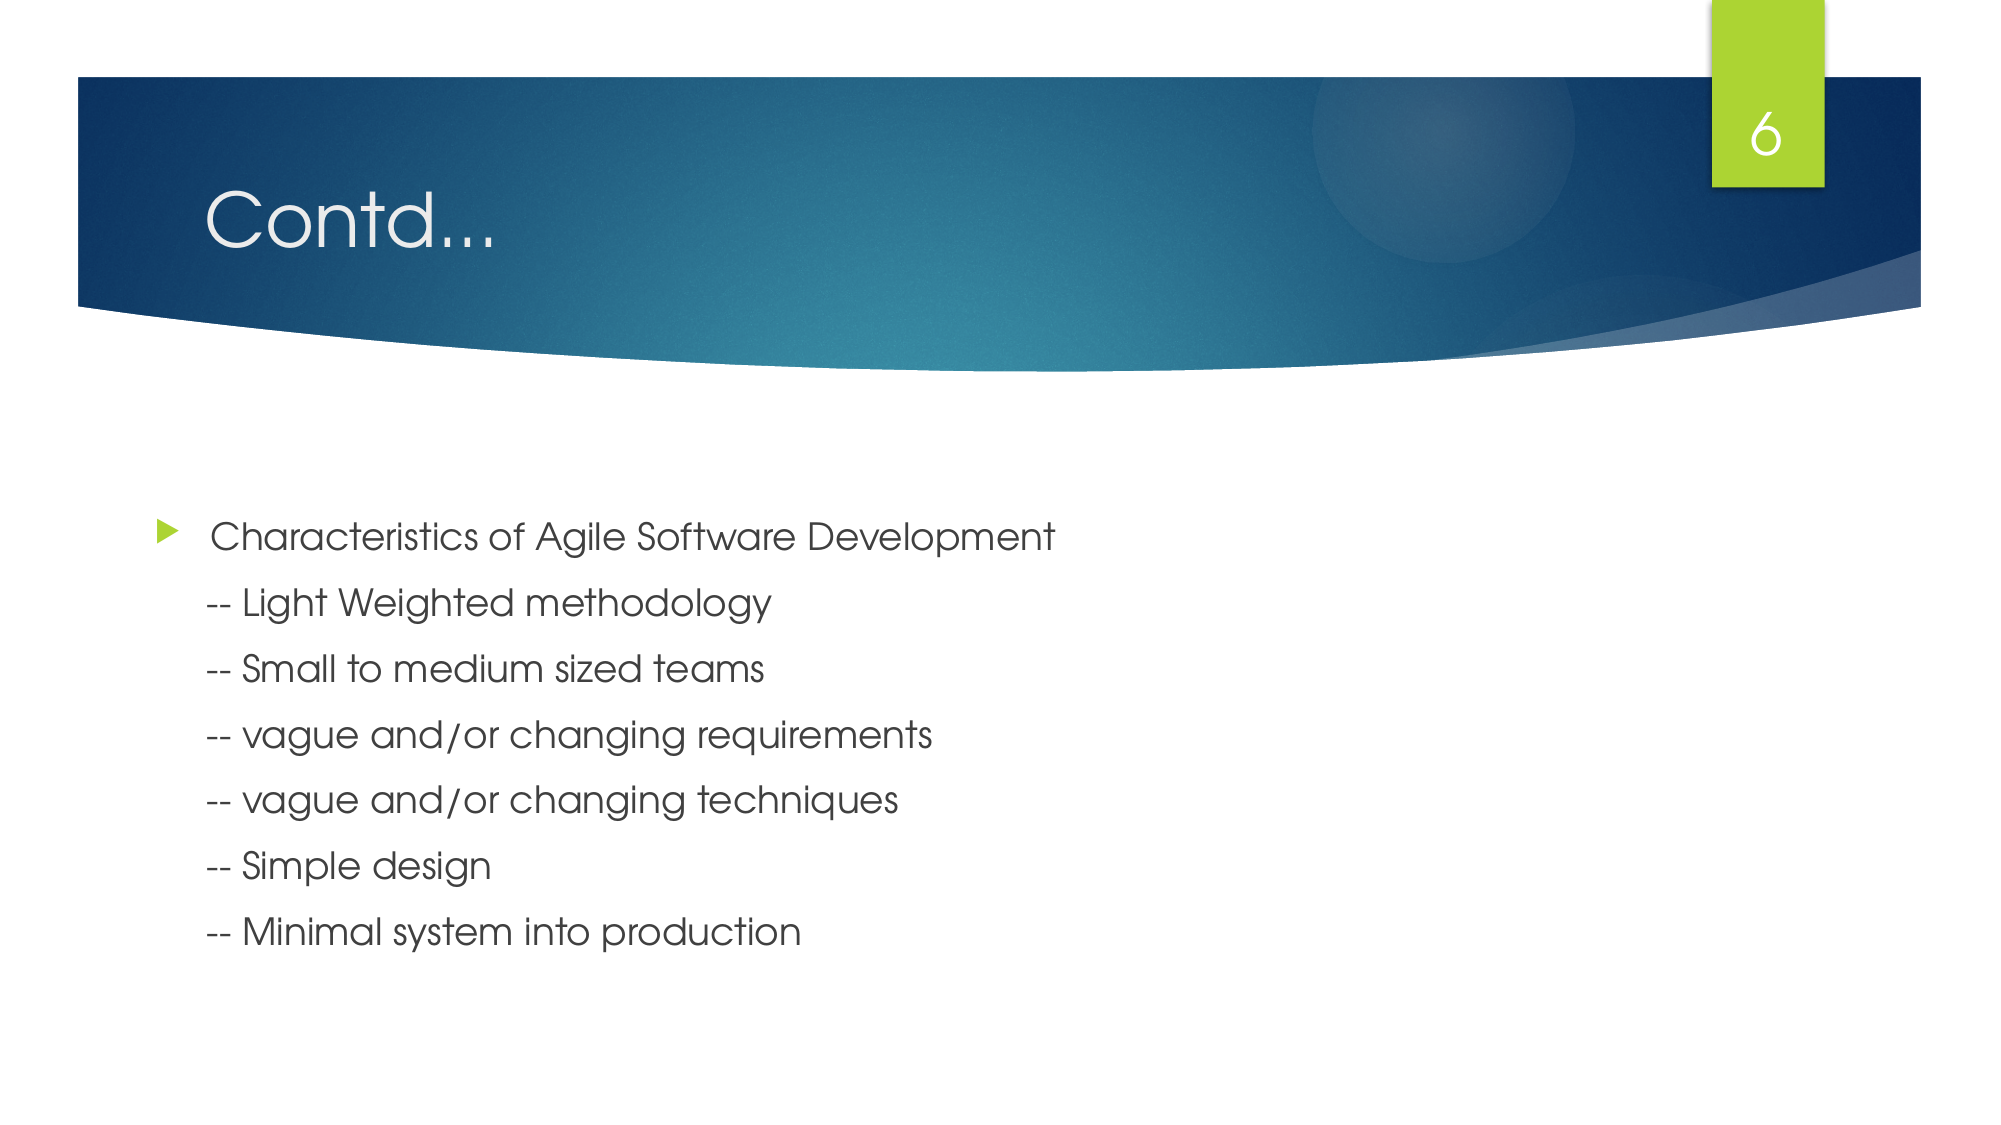

6
# Contd...

Characteristics of Agile Software Development
     -- Light Weighted methodology
     -- Small to medium sized teams
     -- vague and/or changing requirements
     -- vague and/or changing techniques
     -- Simple design
     -- Minimal system into production